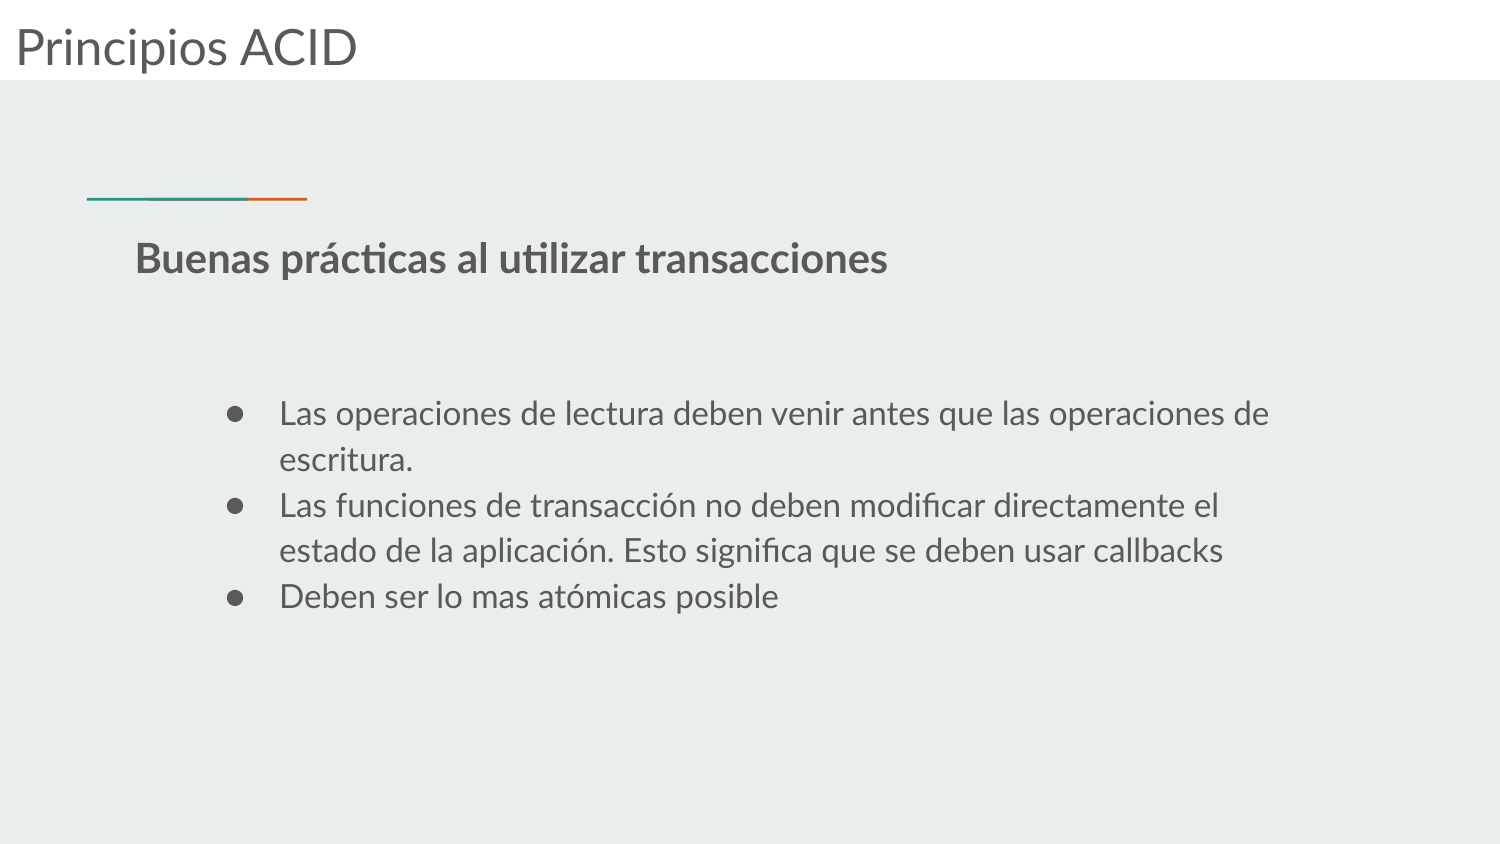

Principios ACID
# Buenas prácticas al utilizar transacciones
Las operaciones de lectura deben venir antes que las operaciones de escritura.
Las funciones de transacción no deben modificar directamente el estado de la aplicación. Esto significa que se deben usar callbacks
Deben ser lo mas atómicas posible